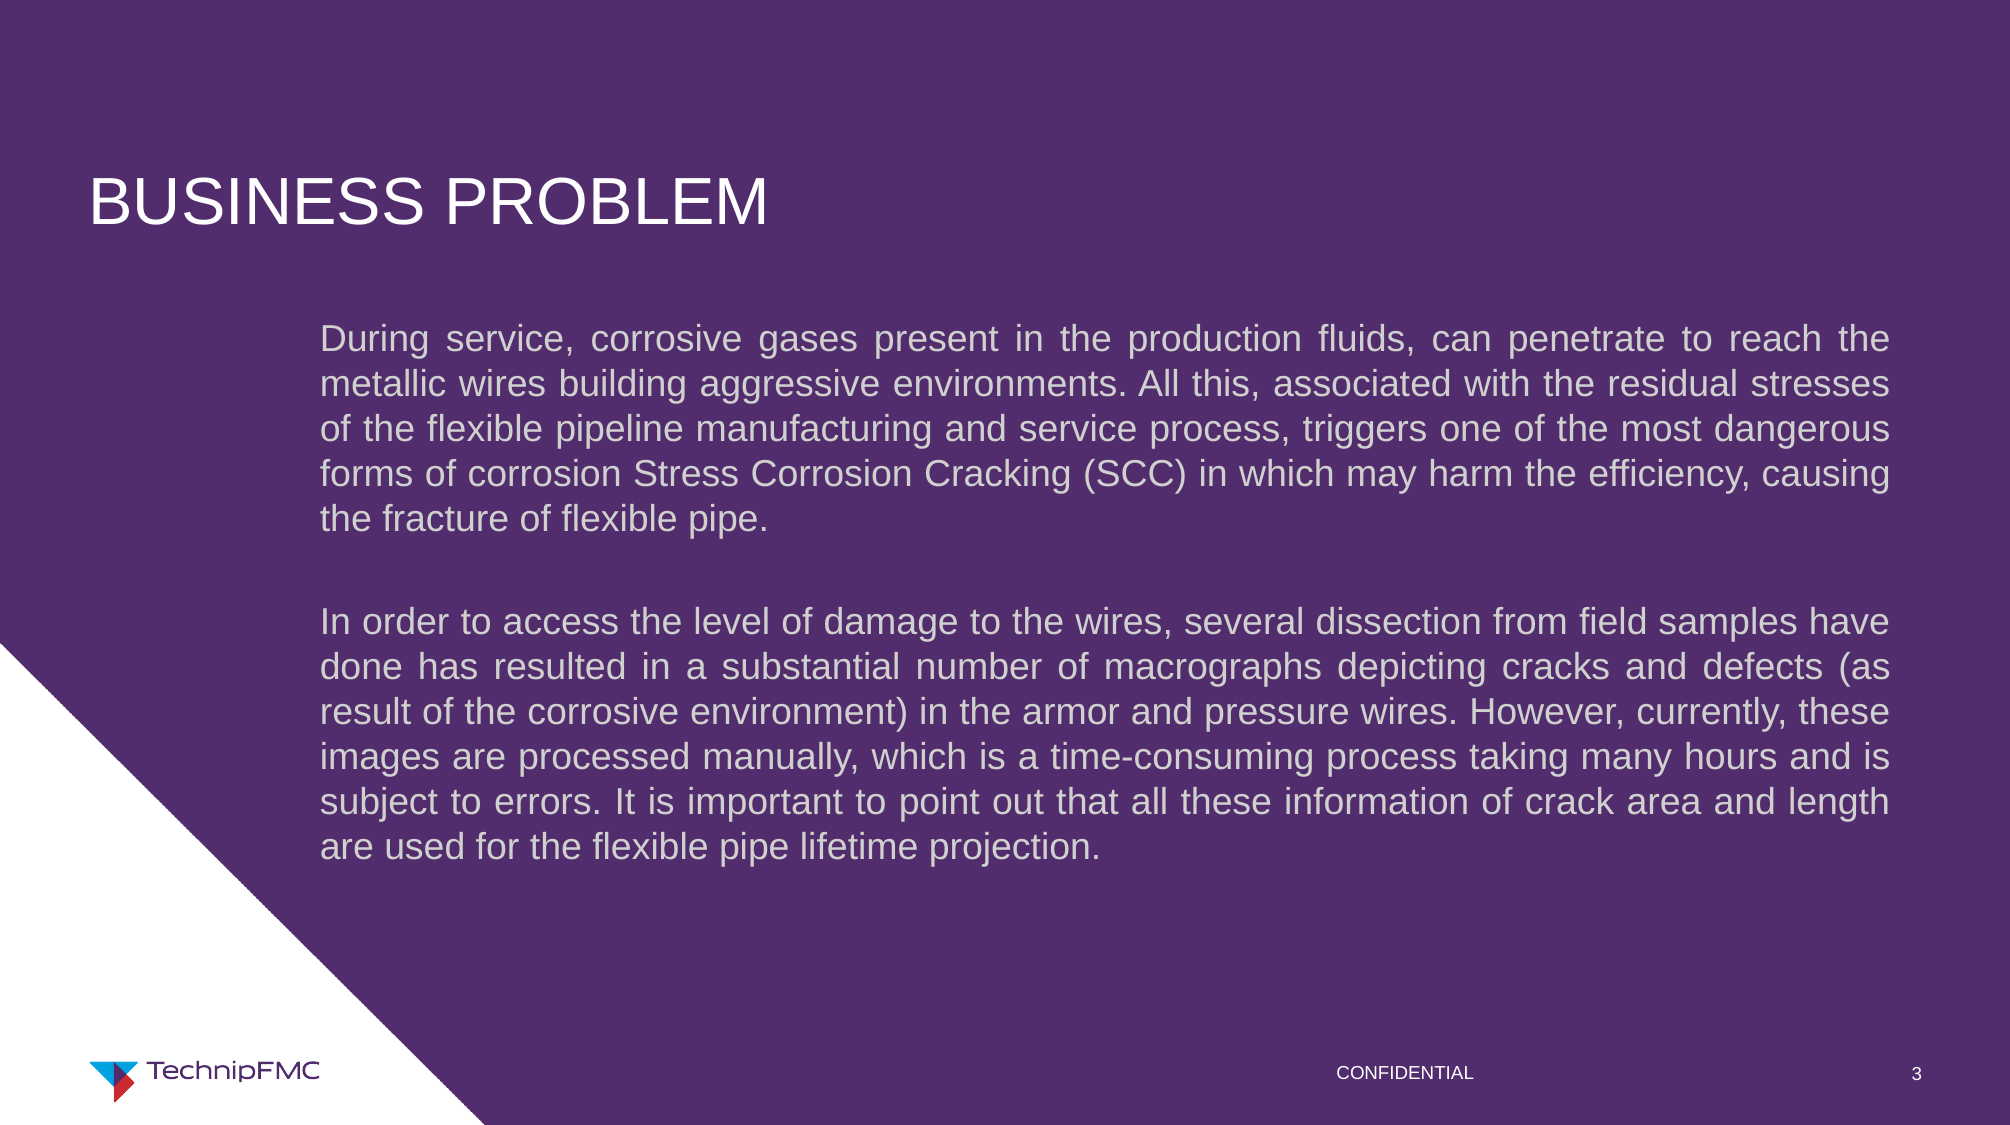

# BUSINESS PROBLEM
During service, corrosive gases present in the production fluids, can penetrate to reach the metallic wires building aggressive environments. All this, associated with the residual stresses of the flexible pipeline manufacturing and service process, triggers one of the most dangerous forms of corrosion Stress Corrosion Cracking (SCC) in which may harm the efficiency, causing the fracture of flexible pipe.

In order to access the level of damage to the wires, several dissection from field samples have done has resulted in a substantial number of macrographs depicting cracks and defects (as result of the corrosive environment) in the armor and pressure wires. However, currently, these images are processed manually, which is a time-consuming process taking many hours and is subject to errors. It is important to point out that all these information of crack area and length are used for the flexible pipe lifetime projection.
CONFIDENTIAL